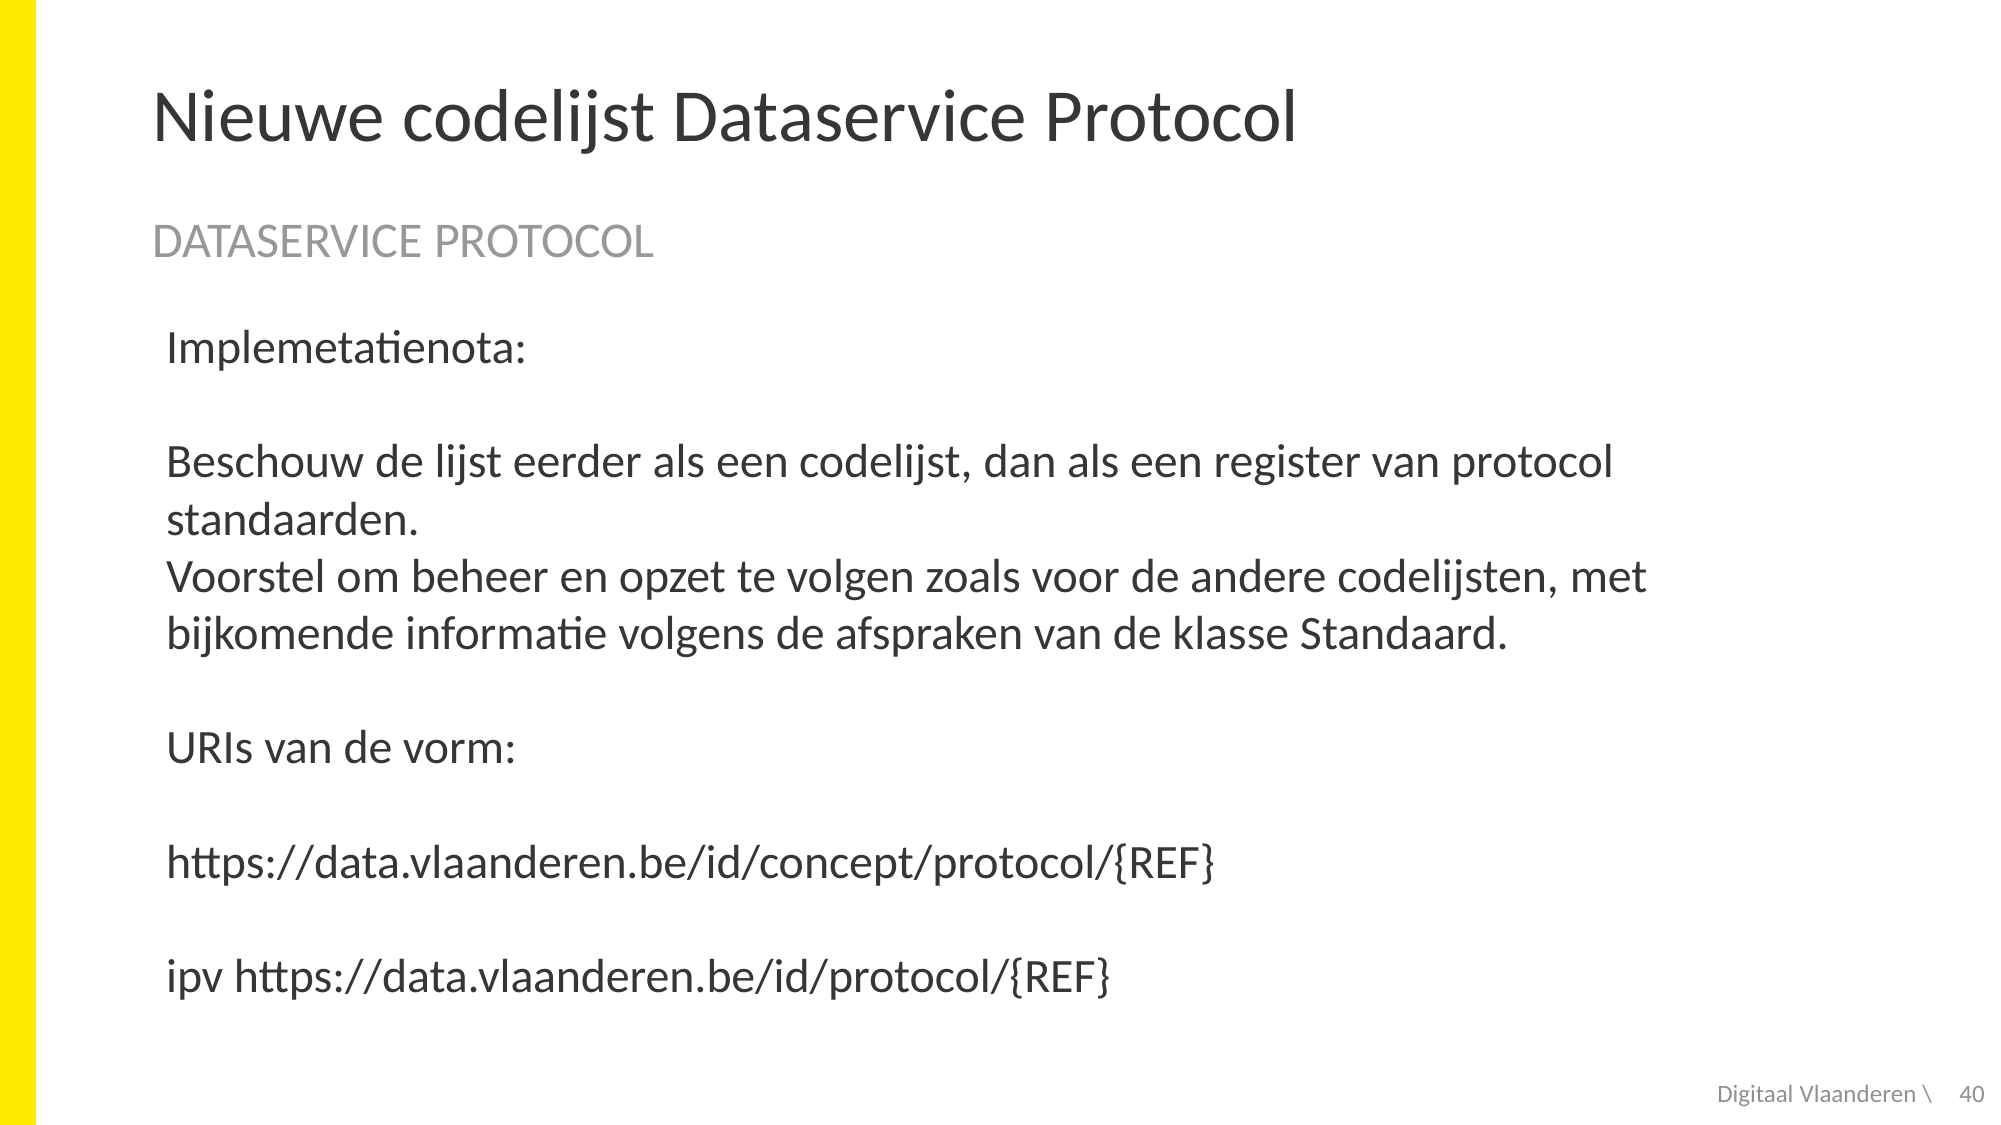

# Nieuwe codelijst Dataservice Protocol
DataService Protocol

Implemetatienota:

Beschouw de lijst eerder als een codelijst, dan als een register van protocol standaarden.
Voorstel om beheer en opzet te volgen zoals voor de andere codelijsten, met bijkomende informatie volgens de afspraken van de klasse Standaard.

URIs van de vorm:

https://data.vlaanderen.be/id/concept/protocol/{REF}

ipv https://data.vlaanderen.be/id/protocol/{REF}
Digitaal Vlaanderen \
40